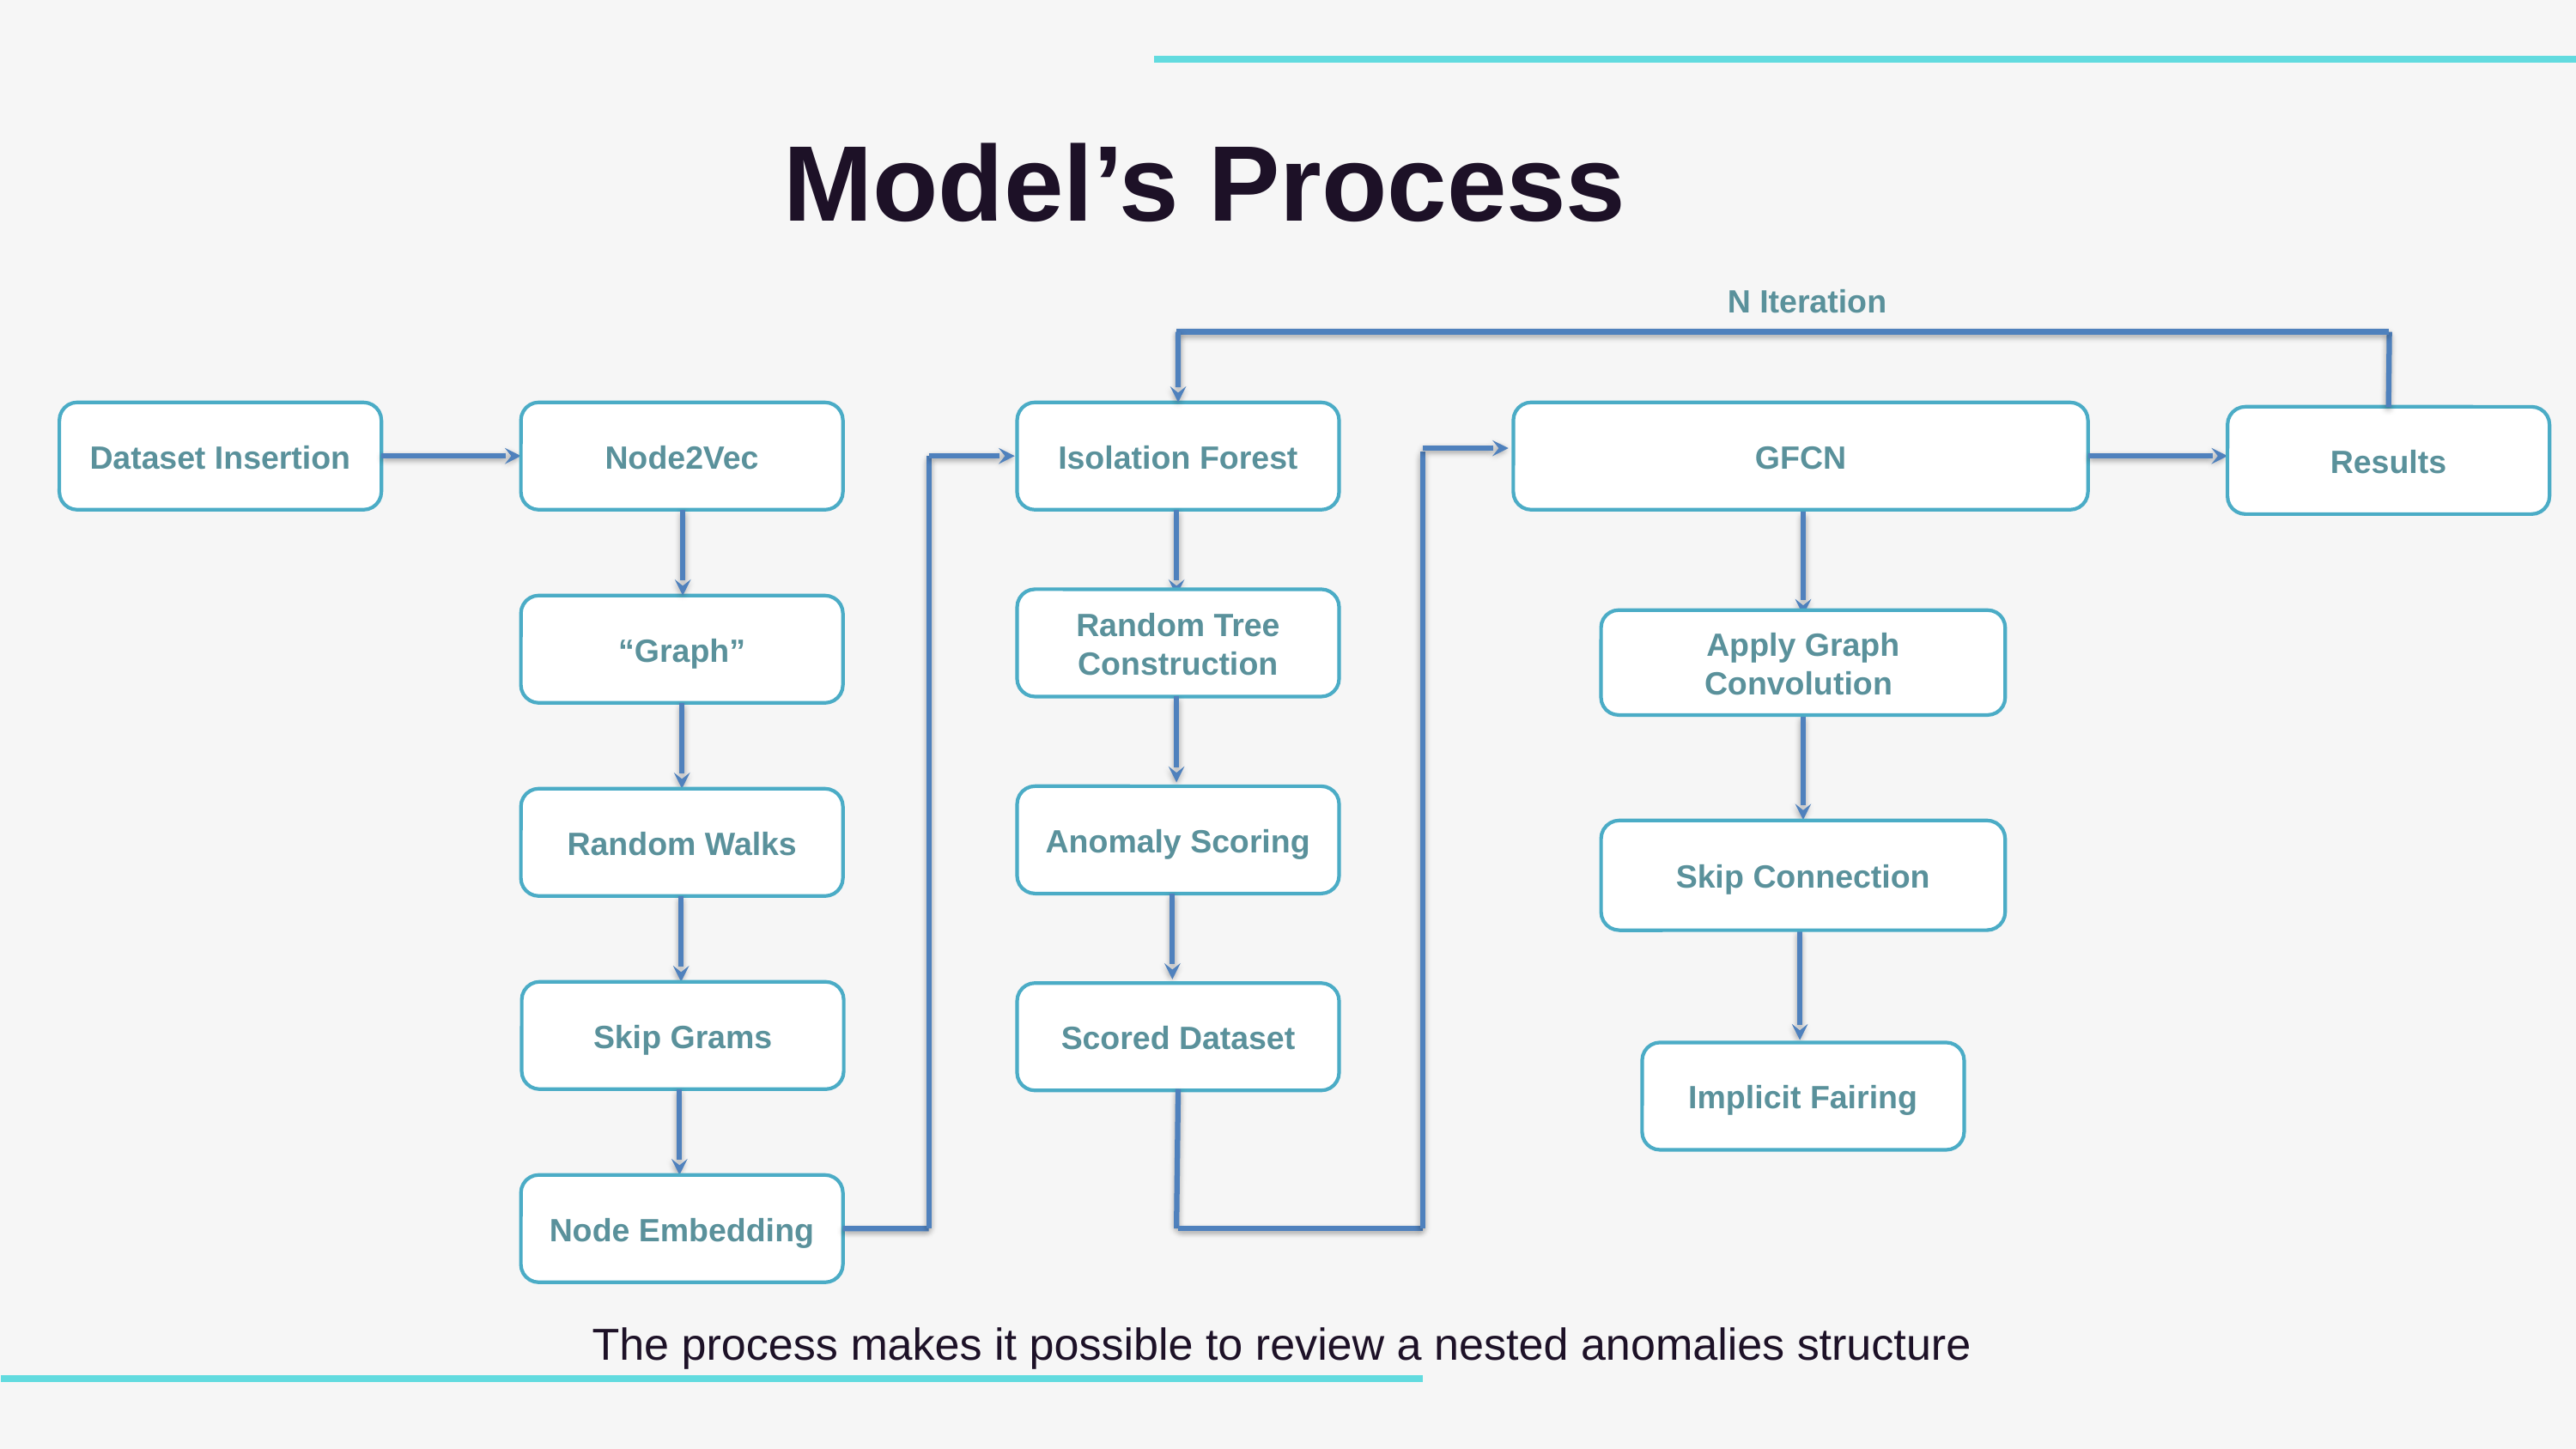

Model’s Process
N Iteration

Dataset Insertion
Node2Vec
Isolation Forest
GFCN
Results
Random Tree Construction
“Graph”
Apply Graph Convolution
Anomaly Scoring
Random Walks
Skip Connection
Skip Grams
Scored Dataset
Implicit Fairing
Node Embedding
The process makes it possible to review a nested anomalies structure